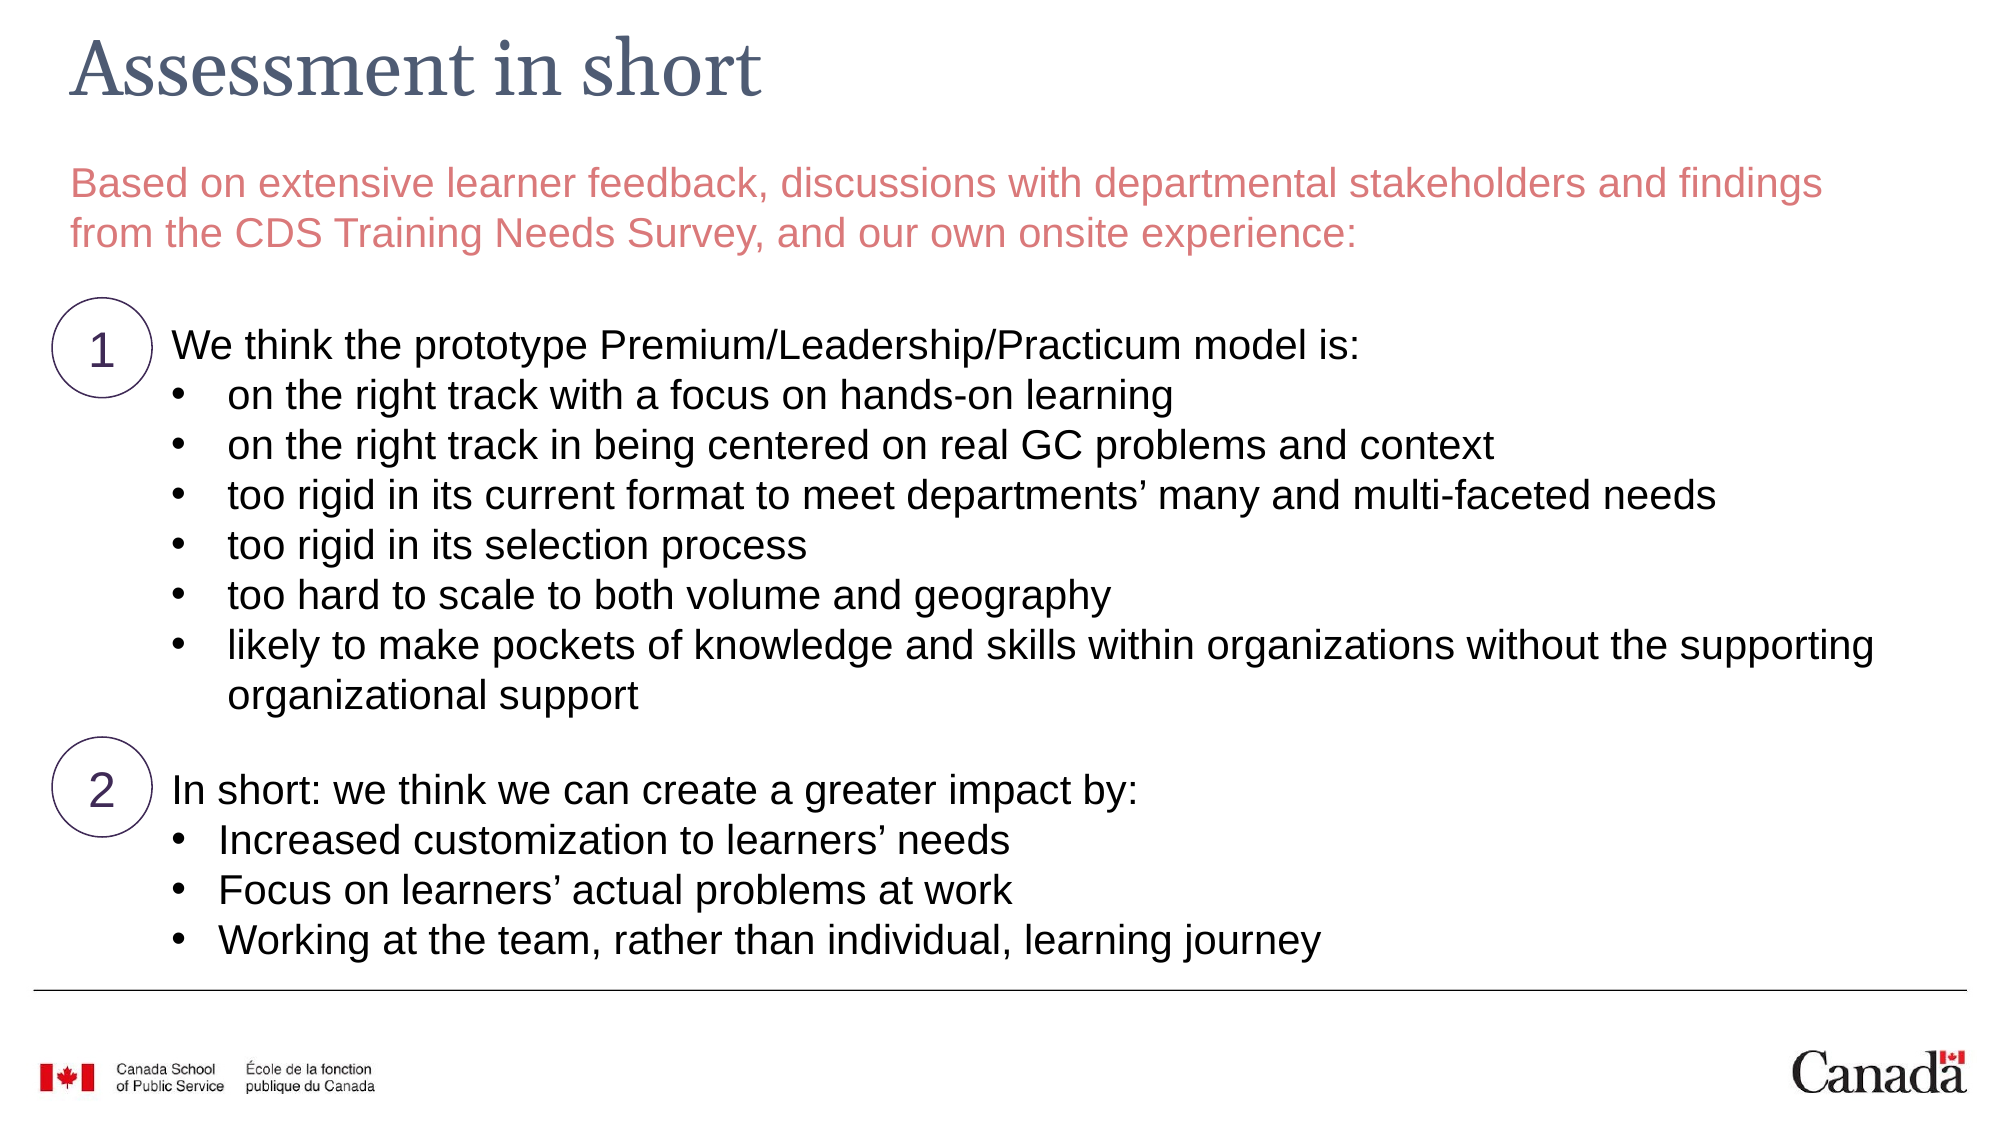

# Assessment in short
Based on extensive learner feedback, discussions with departmental stakeholders and findings from the CDS Training Needs Survey, and our own onsite experience:

1
We think the prototype Premium/Leadership/Practicum model is:
on the right track with a focus on hands-on learning
on the right track in being centered on real GC problems and context
too rigid in its current format to meet departments’ many and multi-faceted needs
too rigid in its selection process
too hard to scale to both volume and geography
likely to make pockets of knowledge and skills within organizations without the supporting organizational support

In short: we think we can create a greater impact by:
Increased customization to learners’ needs
Focus on learners’ actual problems at work
Working at the team, rather than individual, learning journey

2